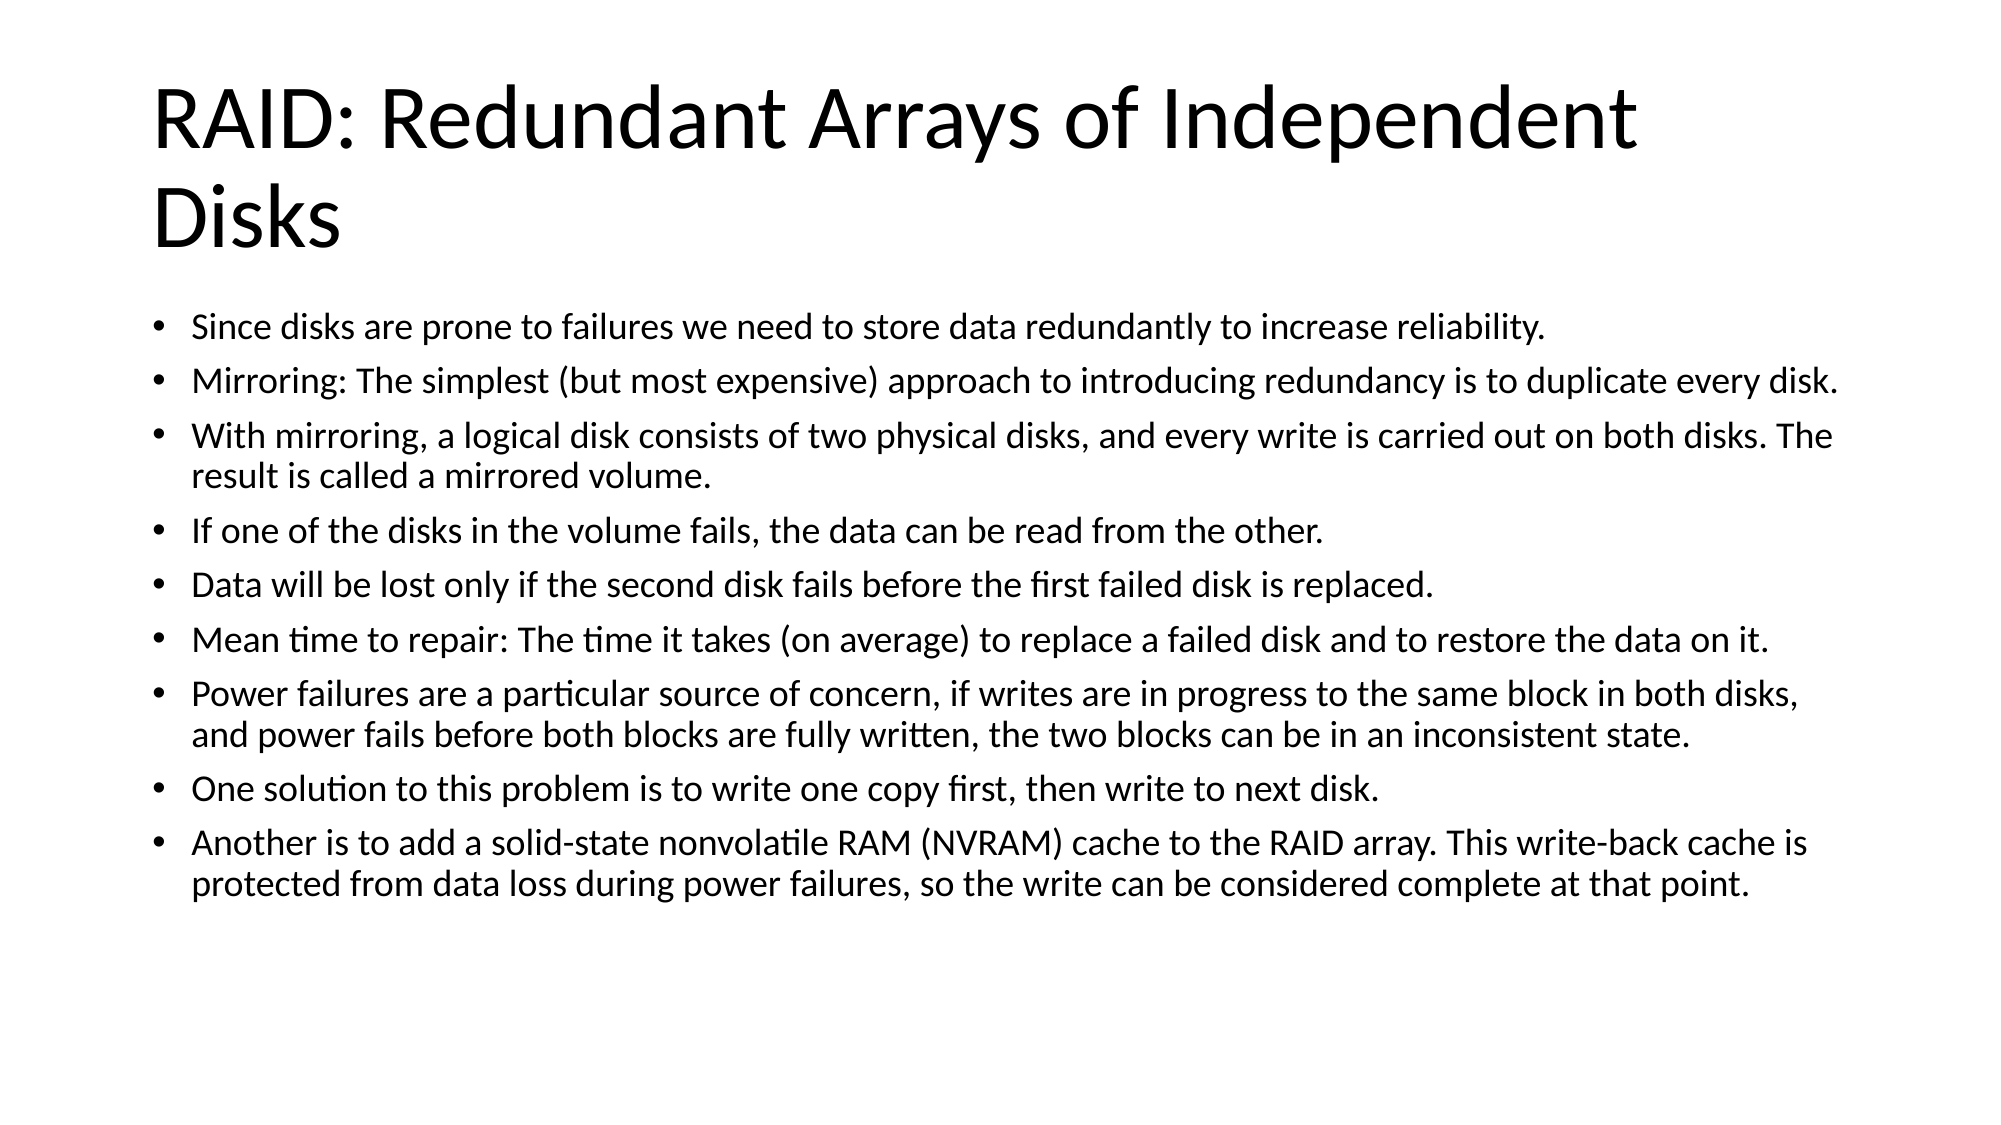

# RAID: Redundant Arrays of Independent Disks
Since disks are prone to failures we need to store data redundantly to increase reliability.
Mirroring: The simplest (but most expensive) approach to introducing redundancy is to duplicate every disk.
With mirroring, a logical disk consists of two physical disks, and every write is carried out on both disks. The result is called a mirrored volume.
If one of the disks in the volume fails, the data can be read from the other.
Data will be lost only if the second disk fails before the first failed disk is replaced.
Mean time to repair: The time it takes (on average) to replace a failed disk and to restore the data on it.
Power failures are a particular source of concern, if writes are in progress to the same block in both disks, and power fails before both blocks are fully written, the two blocks can be in an inconsistent state.
One solution to this problem is to write one copy first, then write to next disk.
Another is to add a solid-state nonvolatile RAM (NVRAM) cache to the RAID array. This write-back cache is protected from data loss during power failures, so the write can be considered complete at that point.